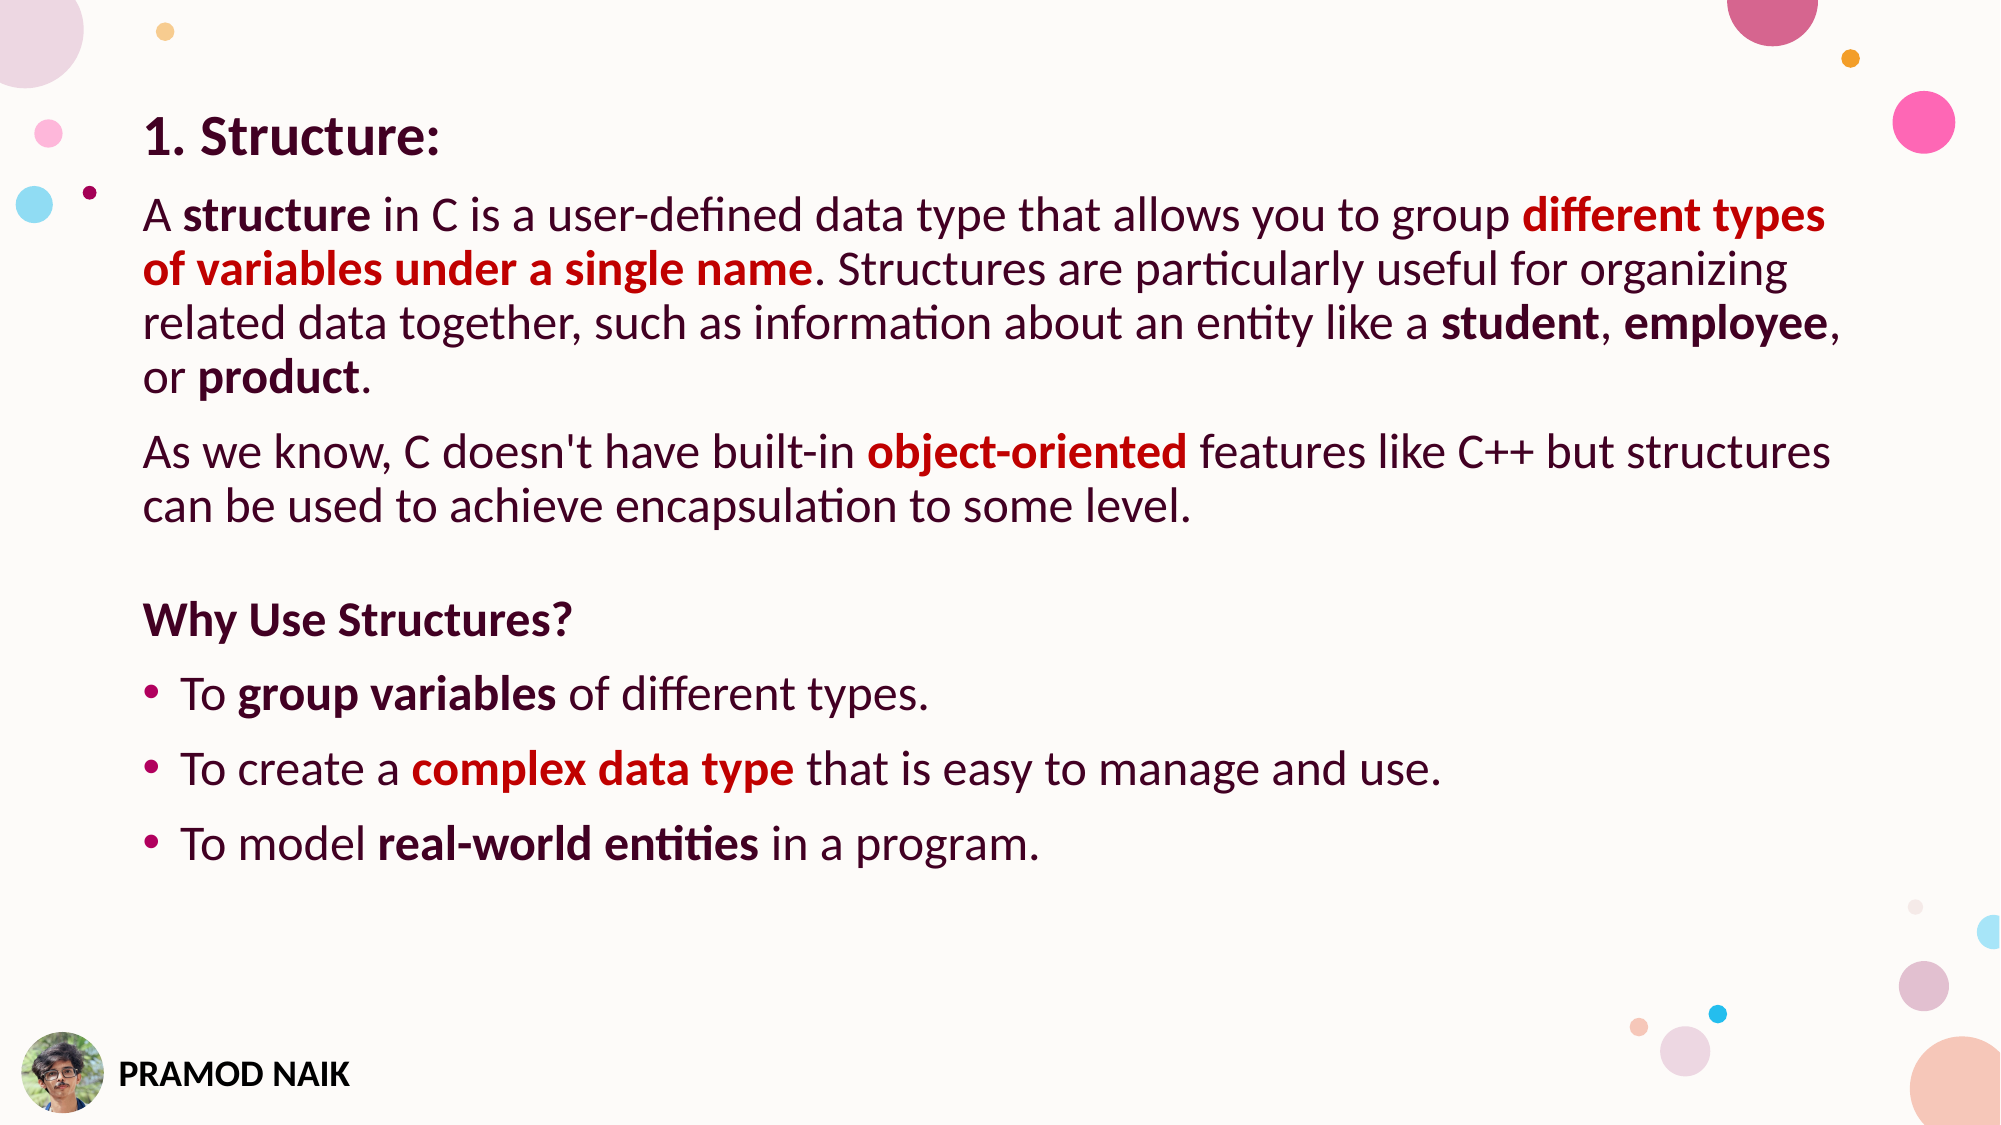

1. Structure:
A structure in C is a user-defined data type that allows you to group different types of variables under a single name. Structures are particularly useful for organizing related data together, such as information about an entity like a student, employee, or product.
As we know, C doesn't have built-in object-oriented features like C++ but structures can be used to achieve encapsulation to some level.

Why Use Structures?
To group variables of different types.
To create a complex data type that is easy to manage and use.
To model real-world entities in a program.